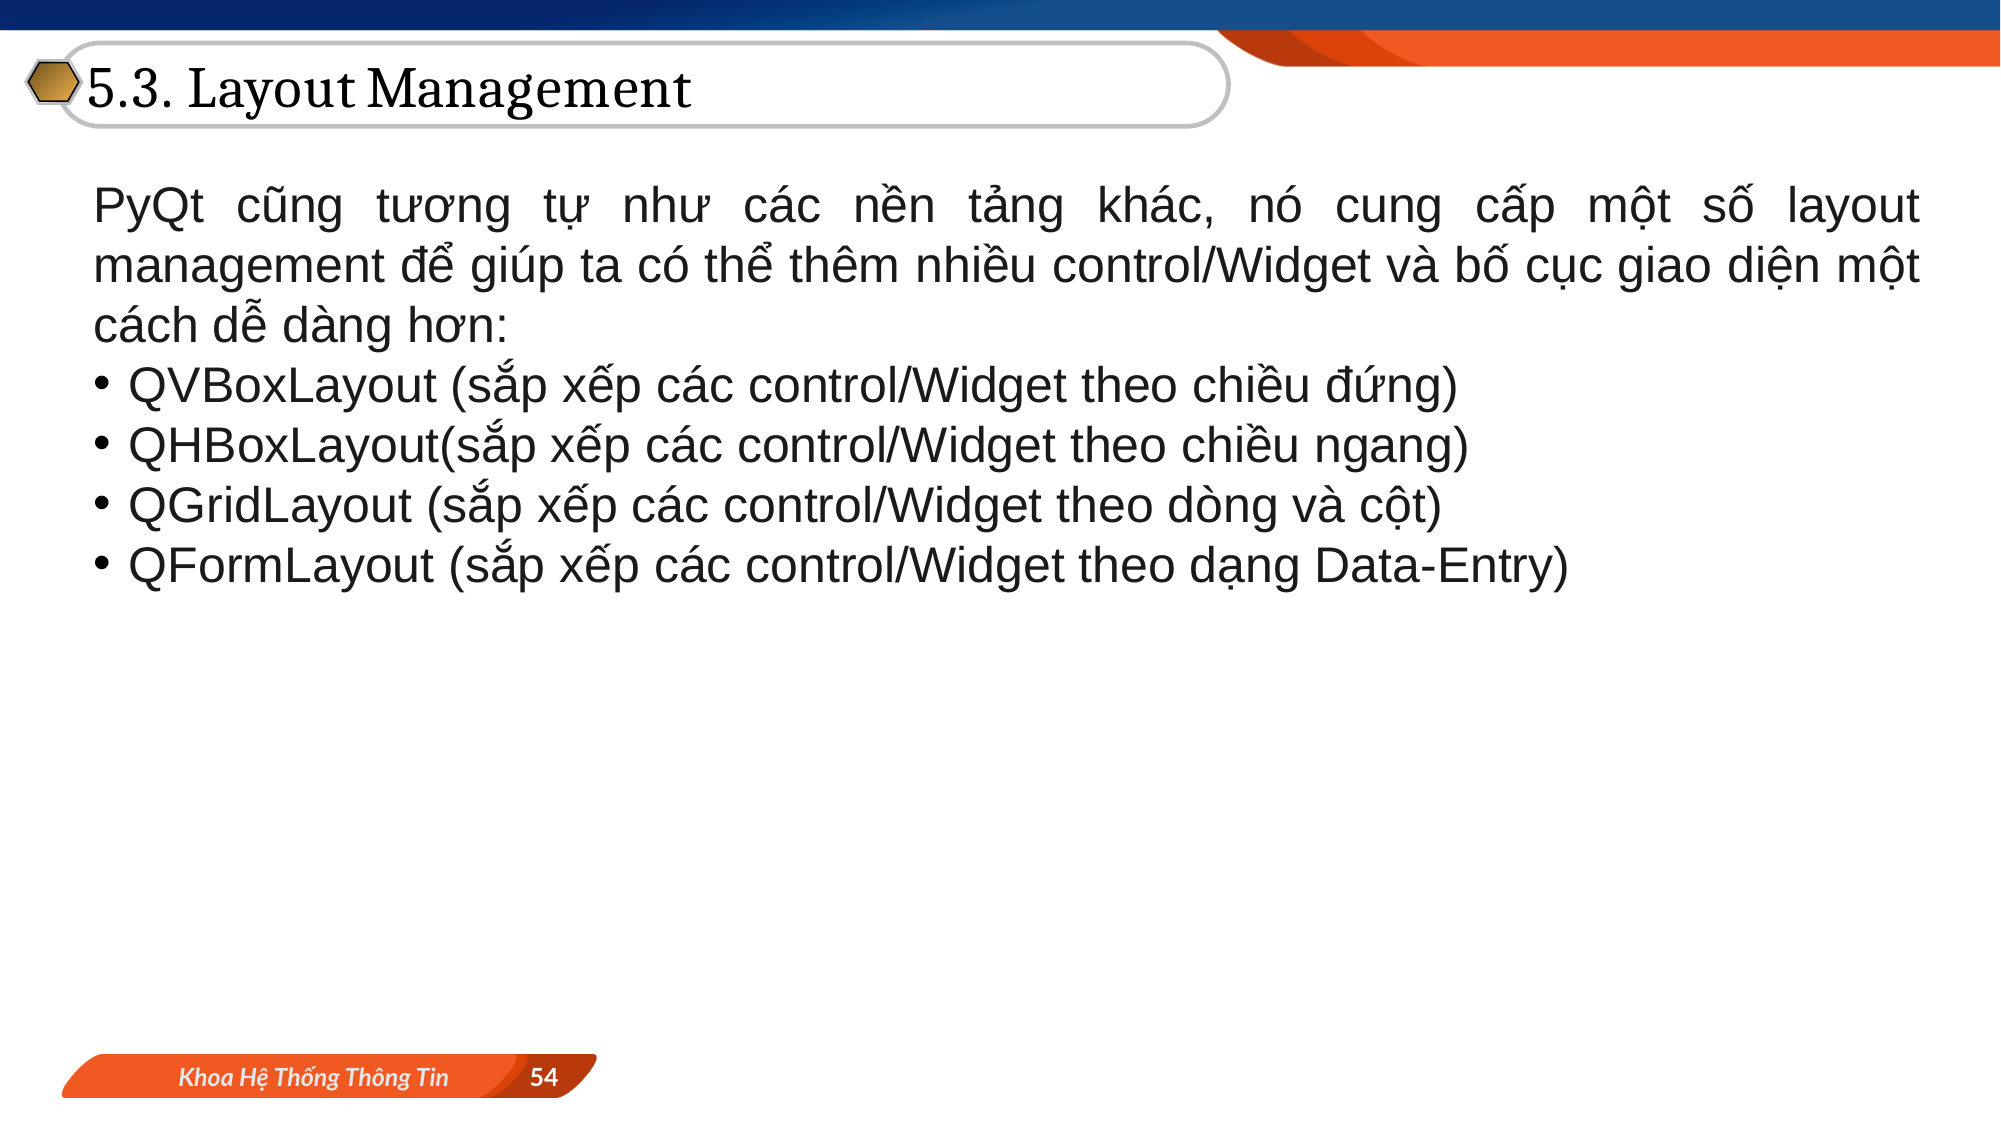

5.3. Layout Management

PyQt cũng tương tự như các nền tảng khác, nó cung cấp một số layout management để giúp ta có thể thêm nhiều control/Widget và bố cục giao diện một cách dễ dàng hơn:
QVBoxLayout (sắp xếp các control/Widget theo chiều đứng)
QHBoxLayout(sắp xếp các control/Widget theo chiều ngang)
QGridLayout (sắp xếp các control/Widget theo dòng và cột)
QFormLayout (sắp xếp các control/Widget theo dạng Data-Entry)
54
Khoa Hệ Thống Thông Tin